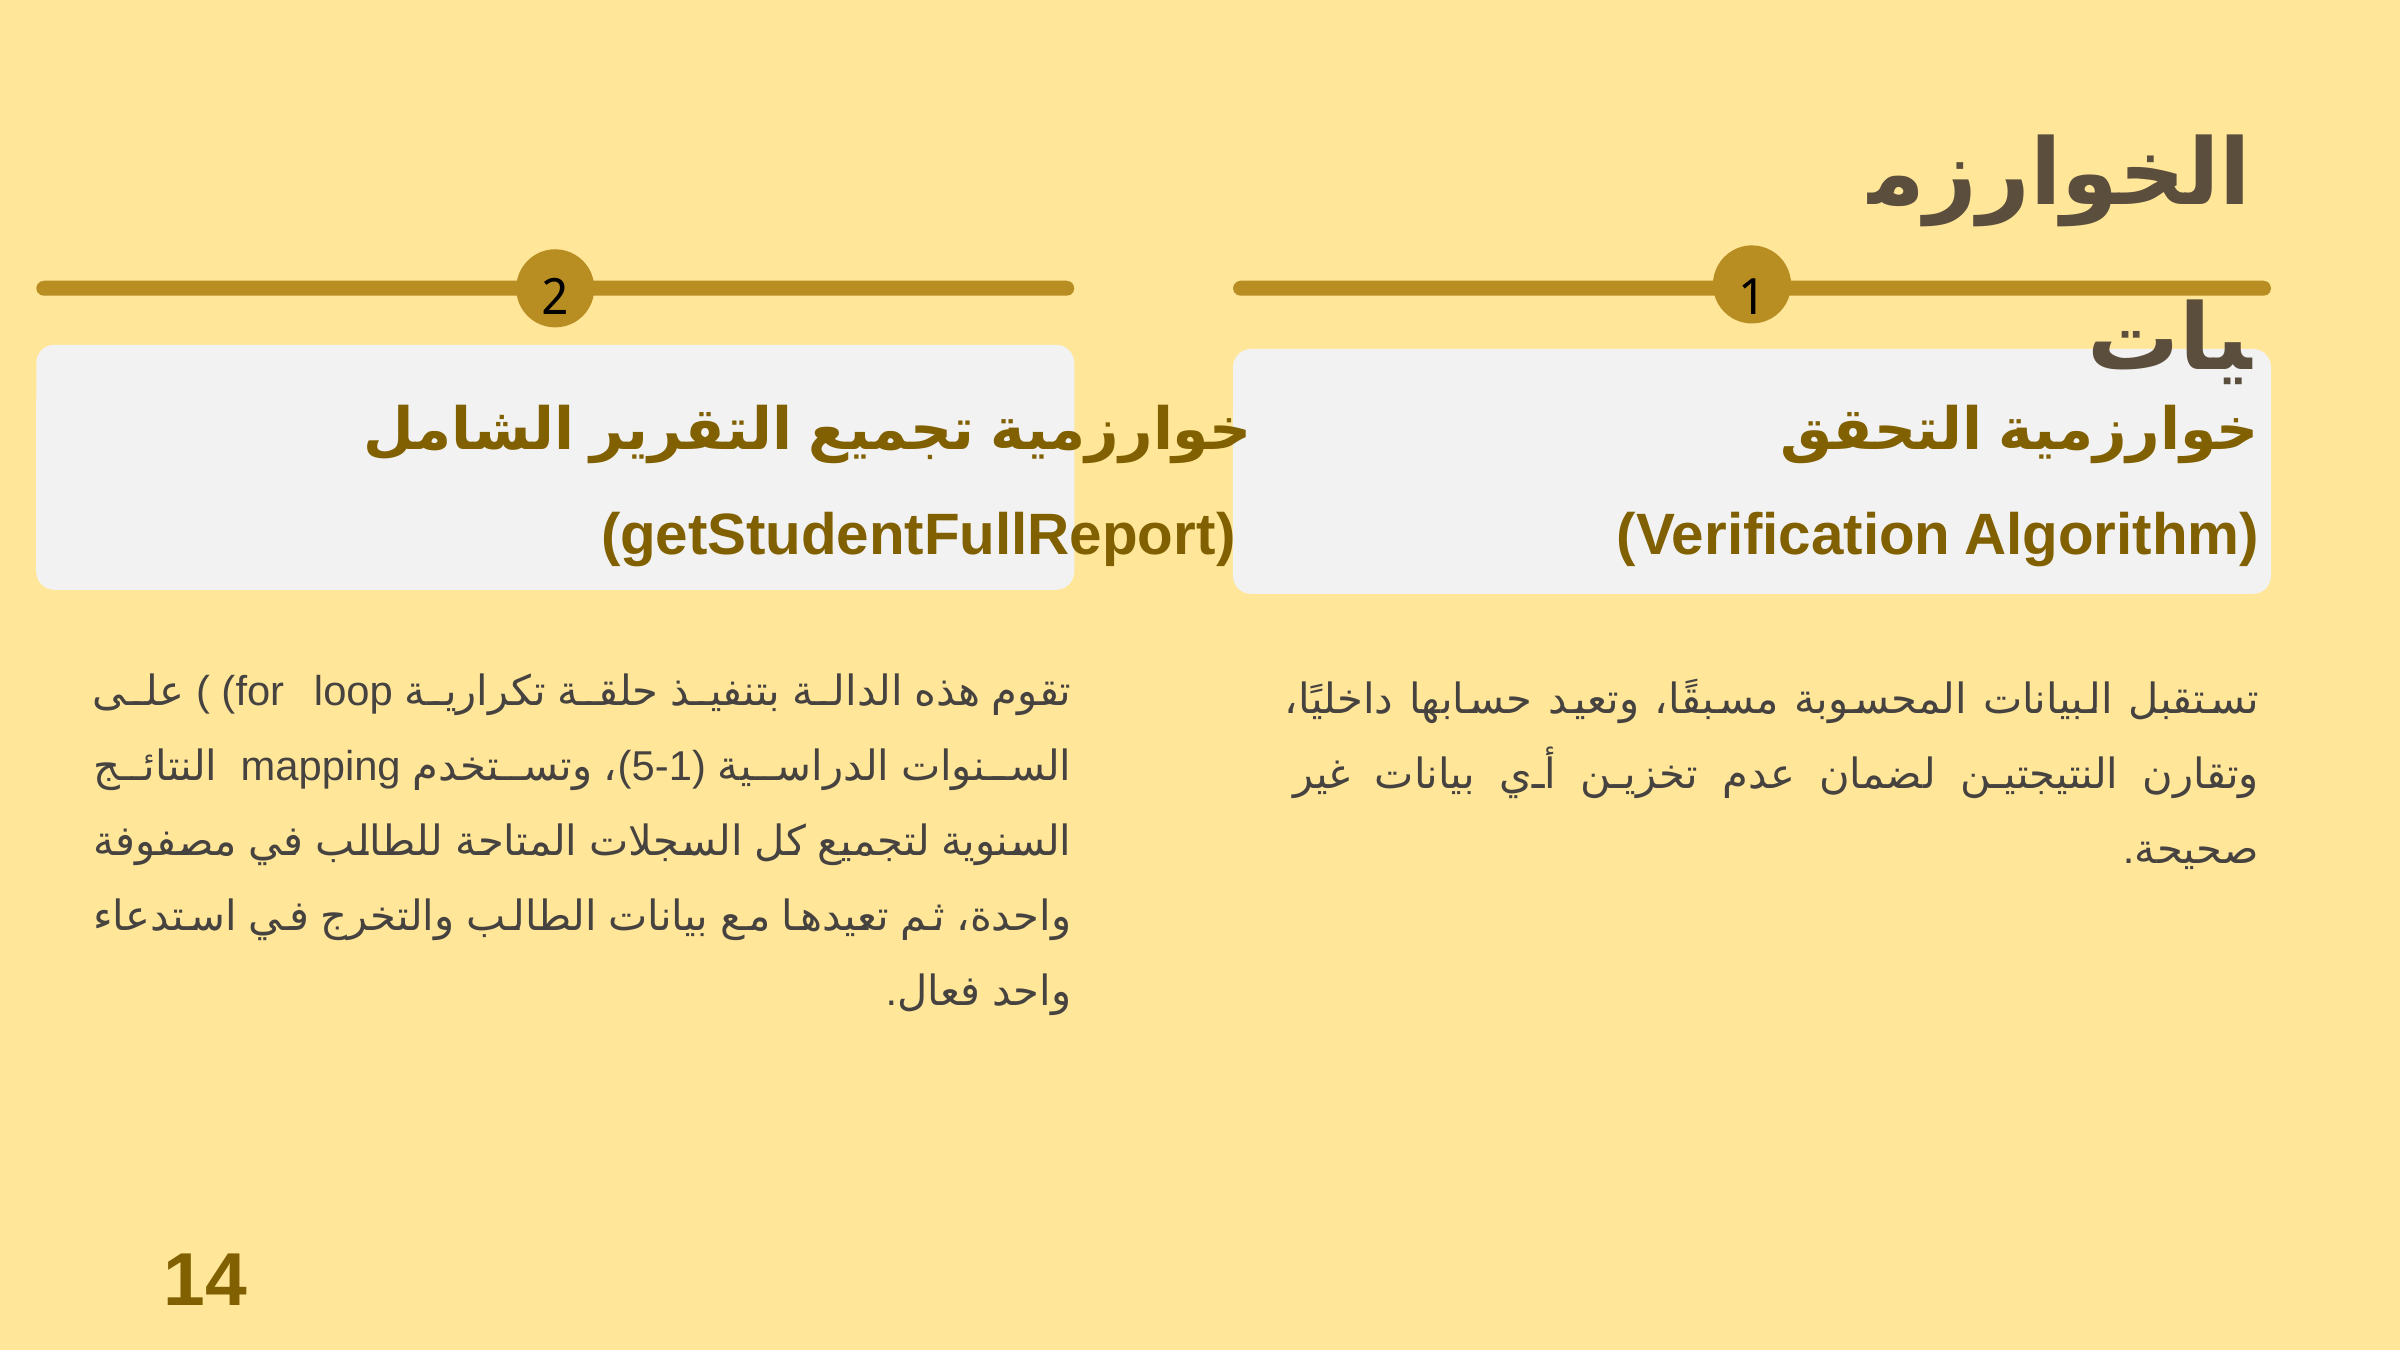

الخوارزميات
2
1

خوارزمية تجميع التقرير الشامل
 (getStudentFullReport)
خوارزمية التحقق
(Verification Algorithm)
تقوم هذه الدالة بتنفيذ حلقة تكرارية for loop) ) على السنوات الدراسية (1-5)، وتستخدم mapping  النتائج السنوية لتجميع كل السجلات المتاحة للطالب في مصفوفة واحدة، ثم تعيدها مع بيانات الطالب والتخرج في استدعاء واحد فعال.
تستقبل البيانات المحسوبة مسبقًا، وتعيد حسابها داخليًا، وتقارن النتيجتين لضمان عدم تخزين أي بيانات غير صحيحة.
14